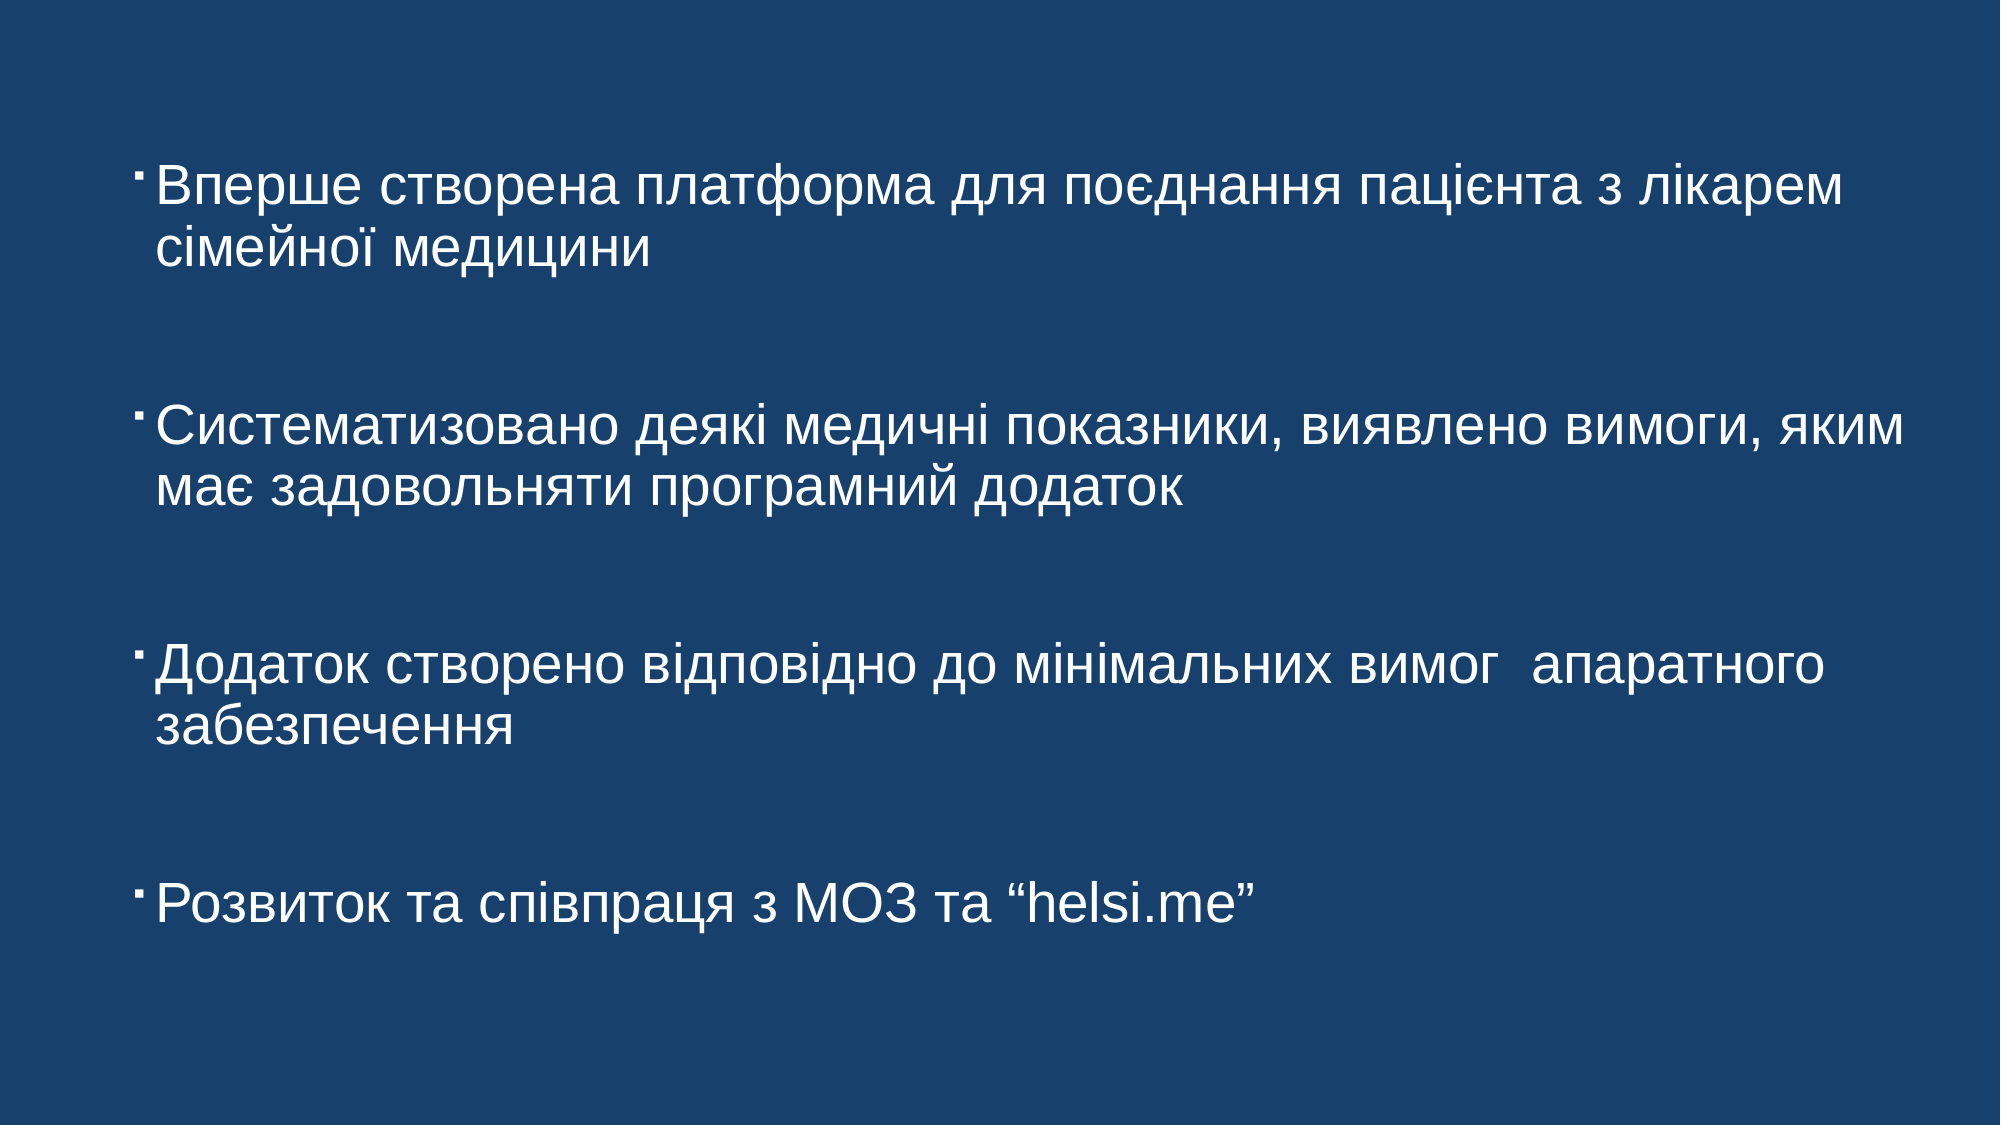

Висновок
Вперше створена платформа для поєднання пацієнта з лікарем сімейної медицини

Систематизовано деякі медичні показники, виявлено вимоги, яким має задовольняти програмний додаток

Додаток створено відповідно до мінімальних вимог  апаратного забезпечення

Розвиток та співпраця з МОЗ та “helsi.me”